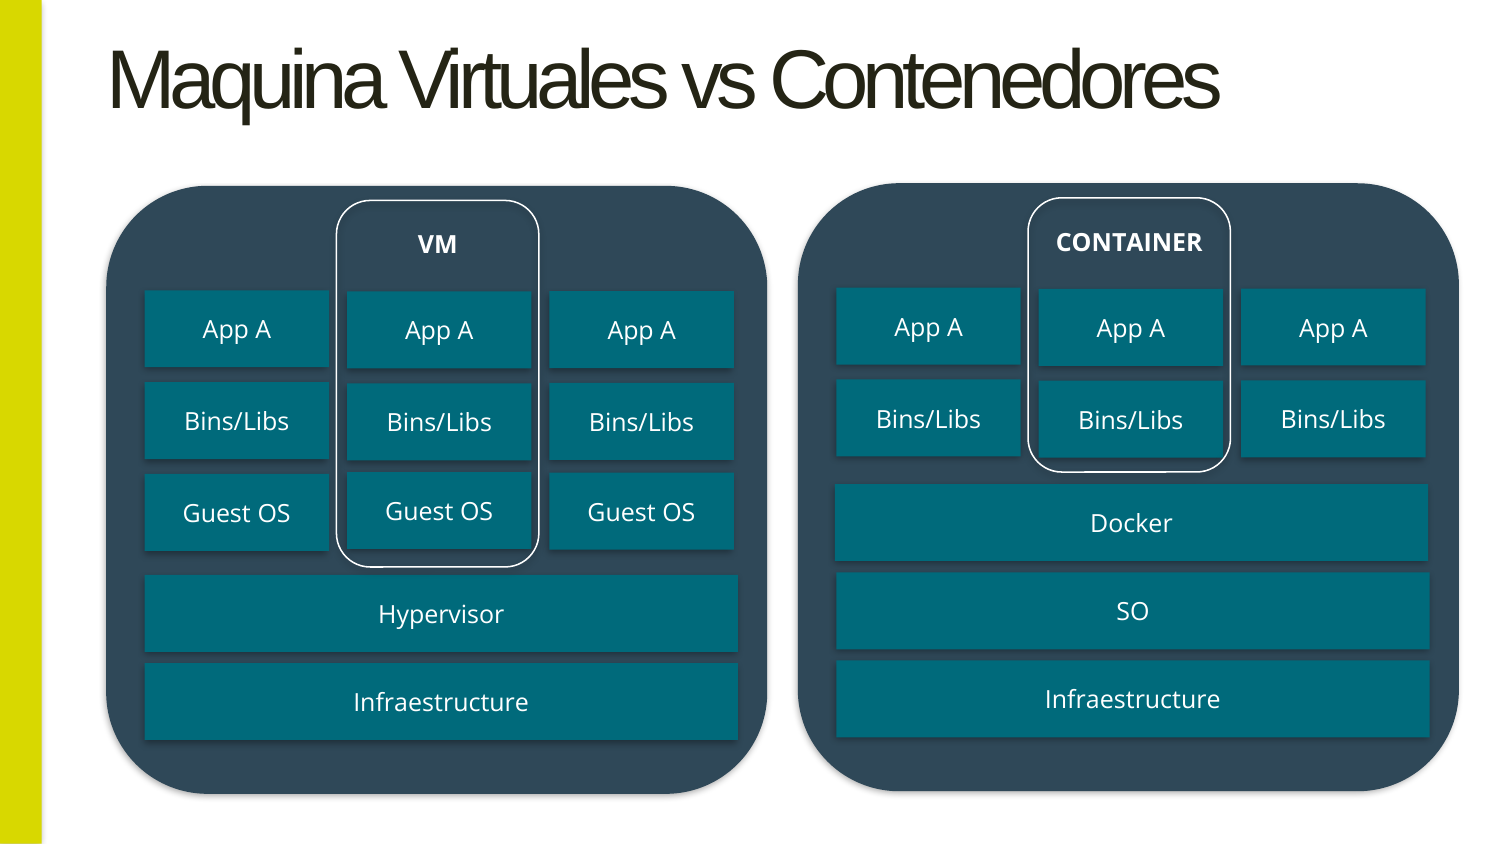

# Maquina Virtuales vs Contenedores

CONTAINER
VM
App A
App A
App A
App A
App A
App A
Bins/Libs
Bins/Libs
Bins/Libs
Bins/Libs
Bins/Libs
Bins/Libs
Guest OS
Guest OS
Guest OS
Docker
SO
Hypervisor
Infraestructure
Infraestructure